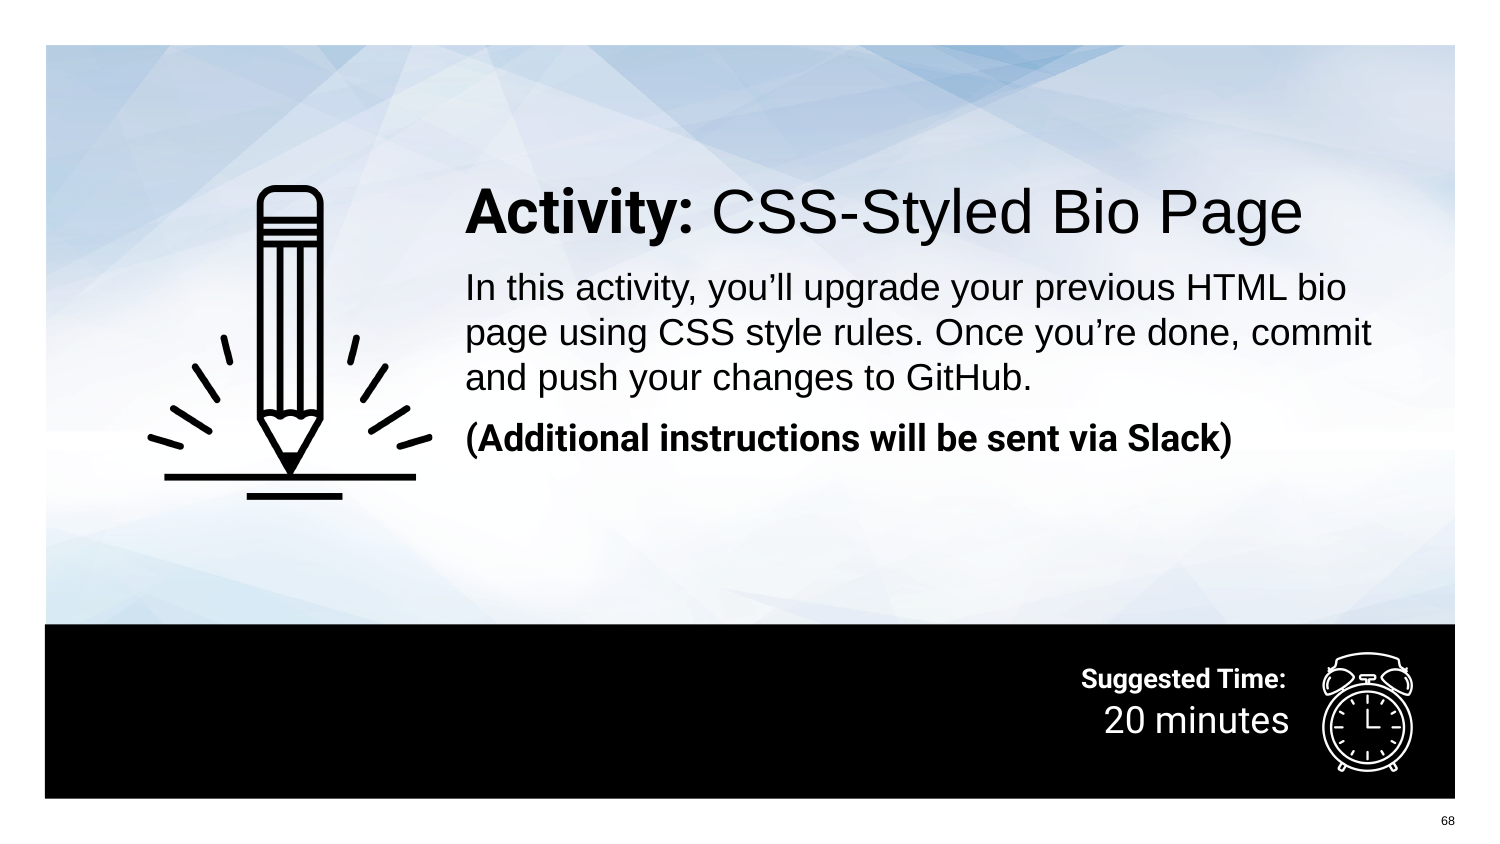

Activity: CSS-Styled Bio Page
In this activity, you’ll upgrade your previous HTML bio page using CSS style rules. Once you’re done, commit and push your changes to GitHub.
(Additional instructions will be sent via Slack)
# 20 minutes